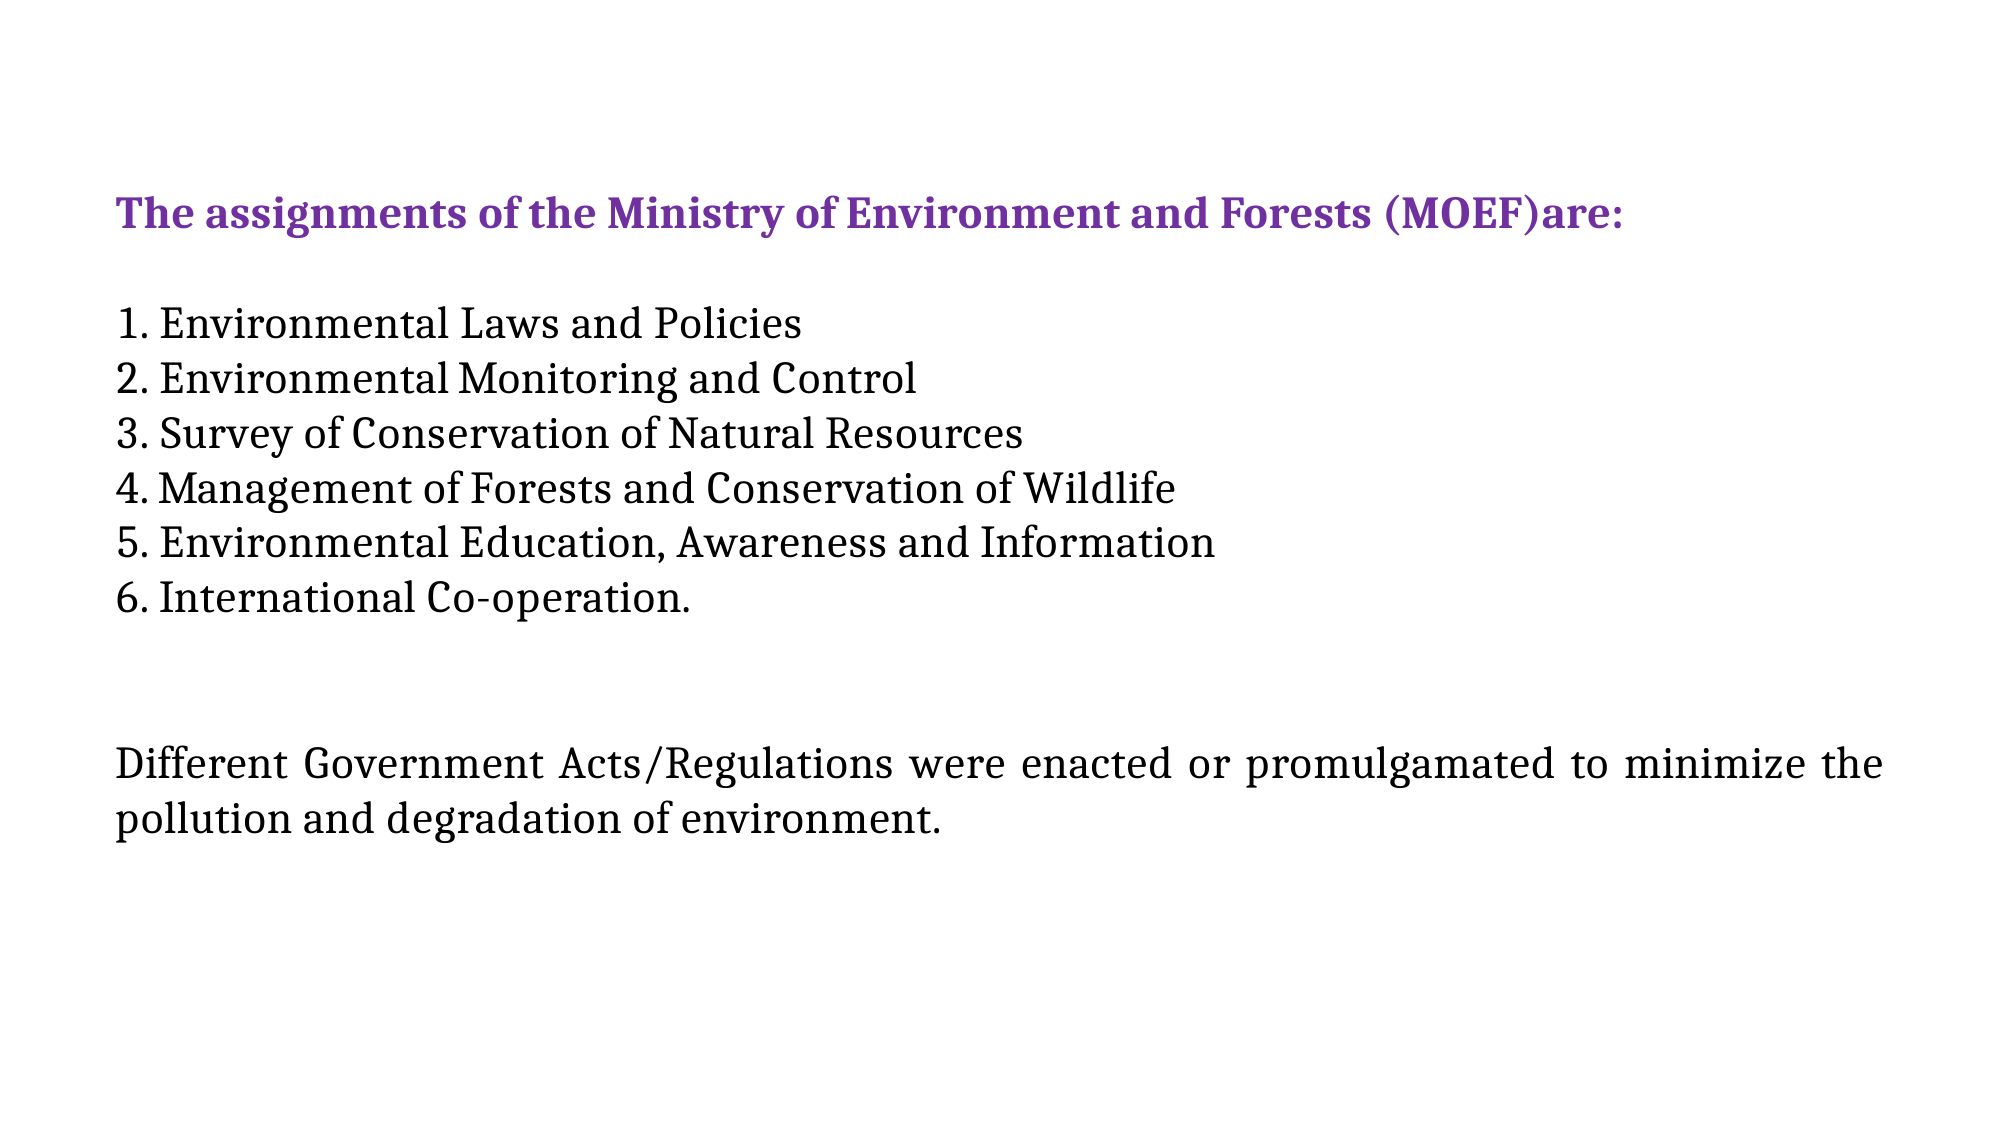

The assignments of the Ministry of Environment and Forests (MOEF)are:

1. Environmental Laws and Policies
2. Environmental Monitoring and Control
3. Survey of Conservation of Natural Resources
4. Management of Forests and Conservation of Wildlife
5. Environmental Education, Awareness and Information
6. International Co-operation.
Different Government Acts/Regulations were enacted or promulgamated to minimize the pollution and degradation of environment.